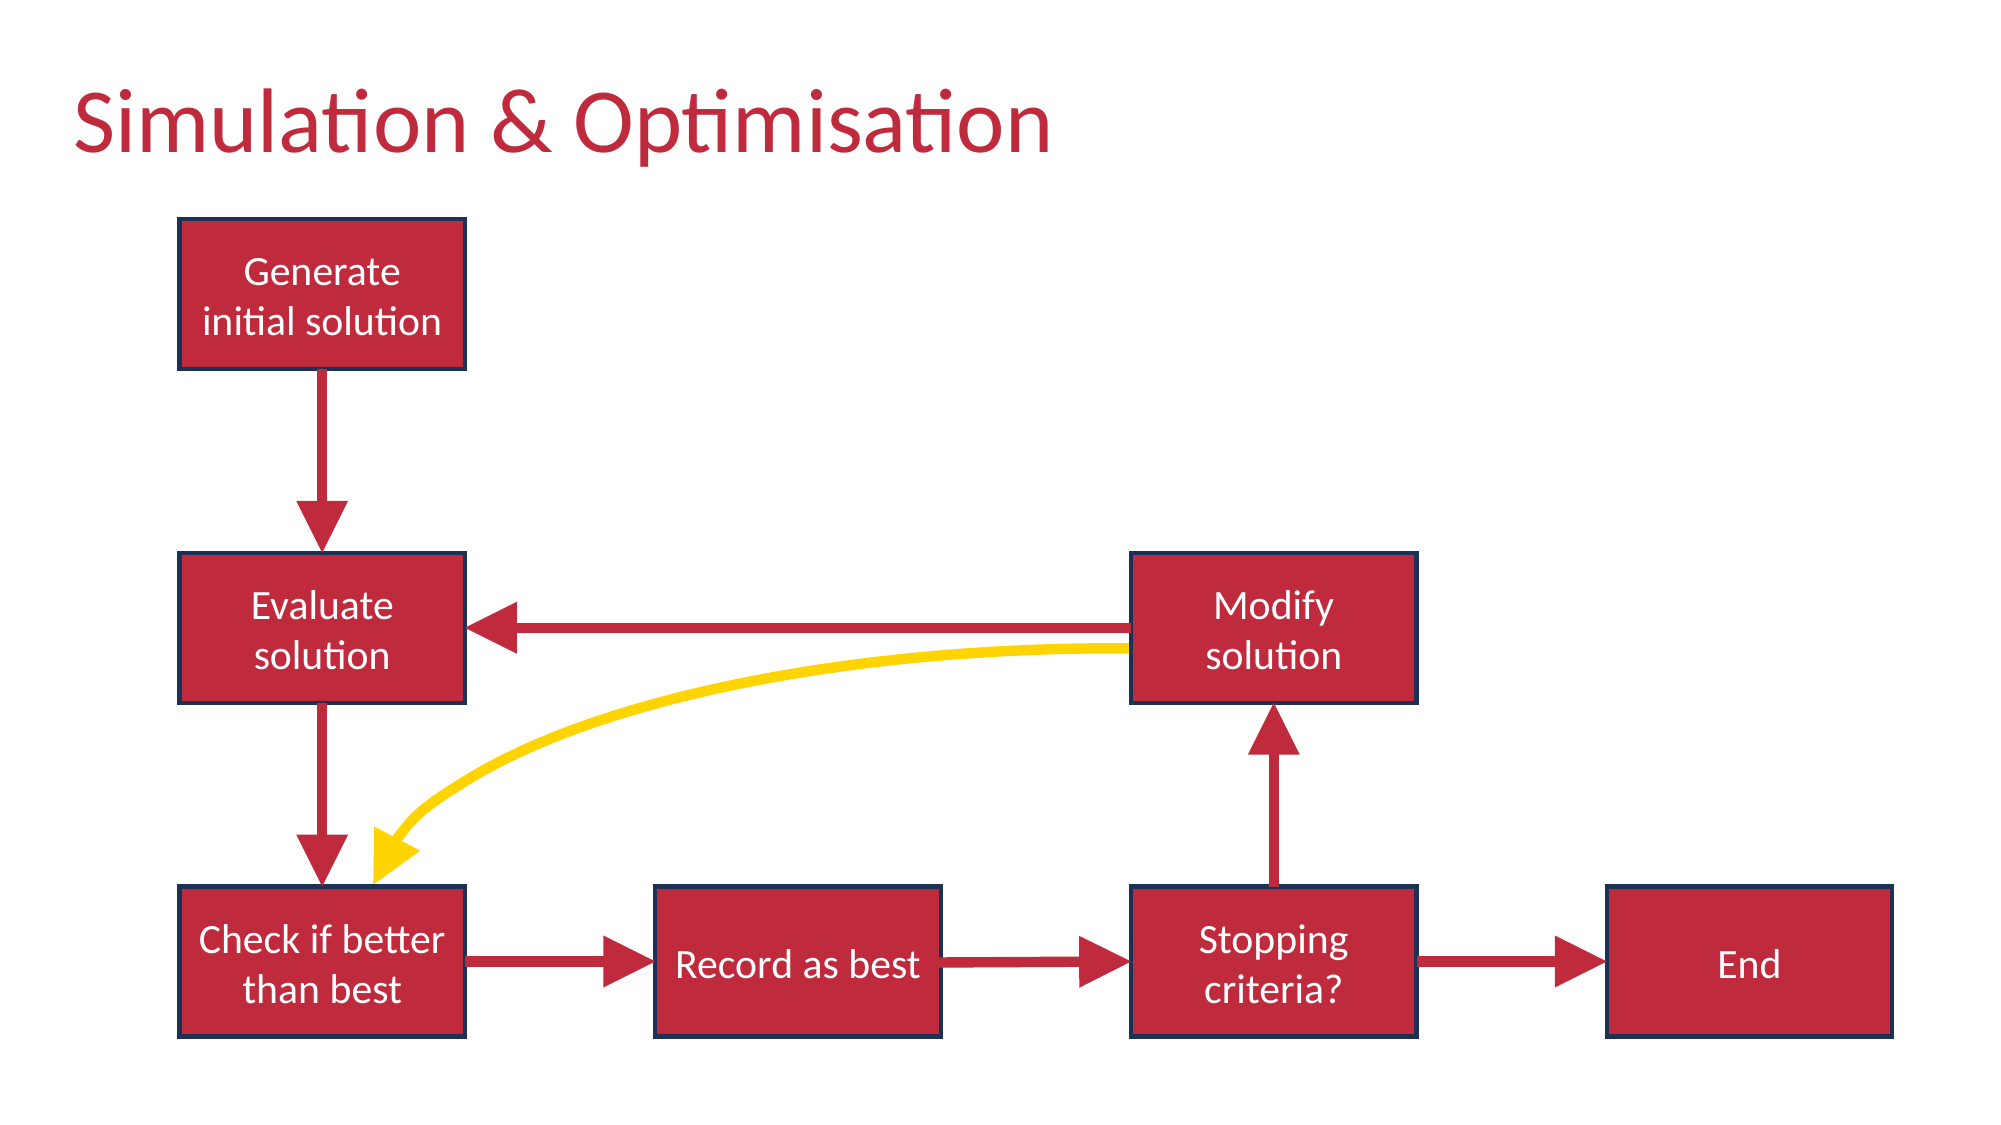

Simulation & Optimisation
Generate initial solution
Evaluate solution
Modify solution

Check if better than best
Record as best
Stopping criteria?
End